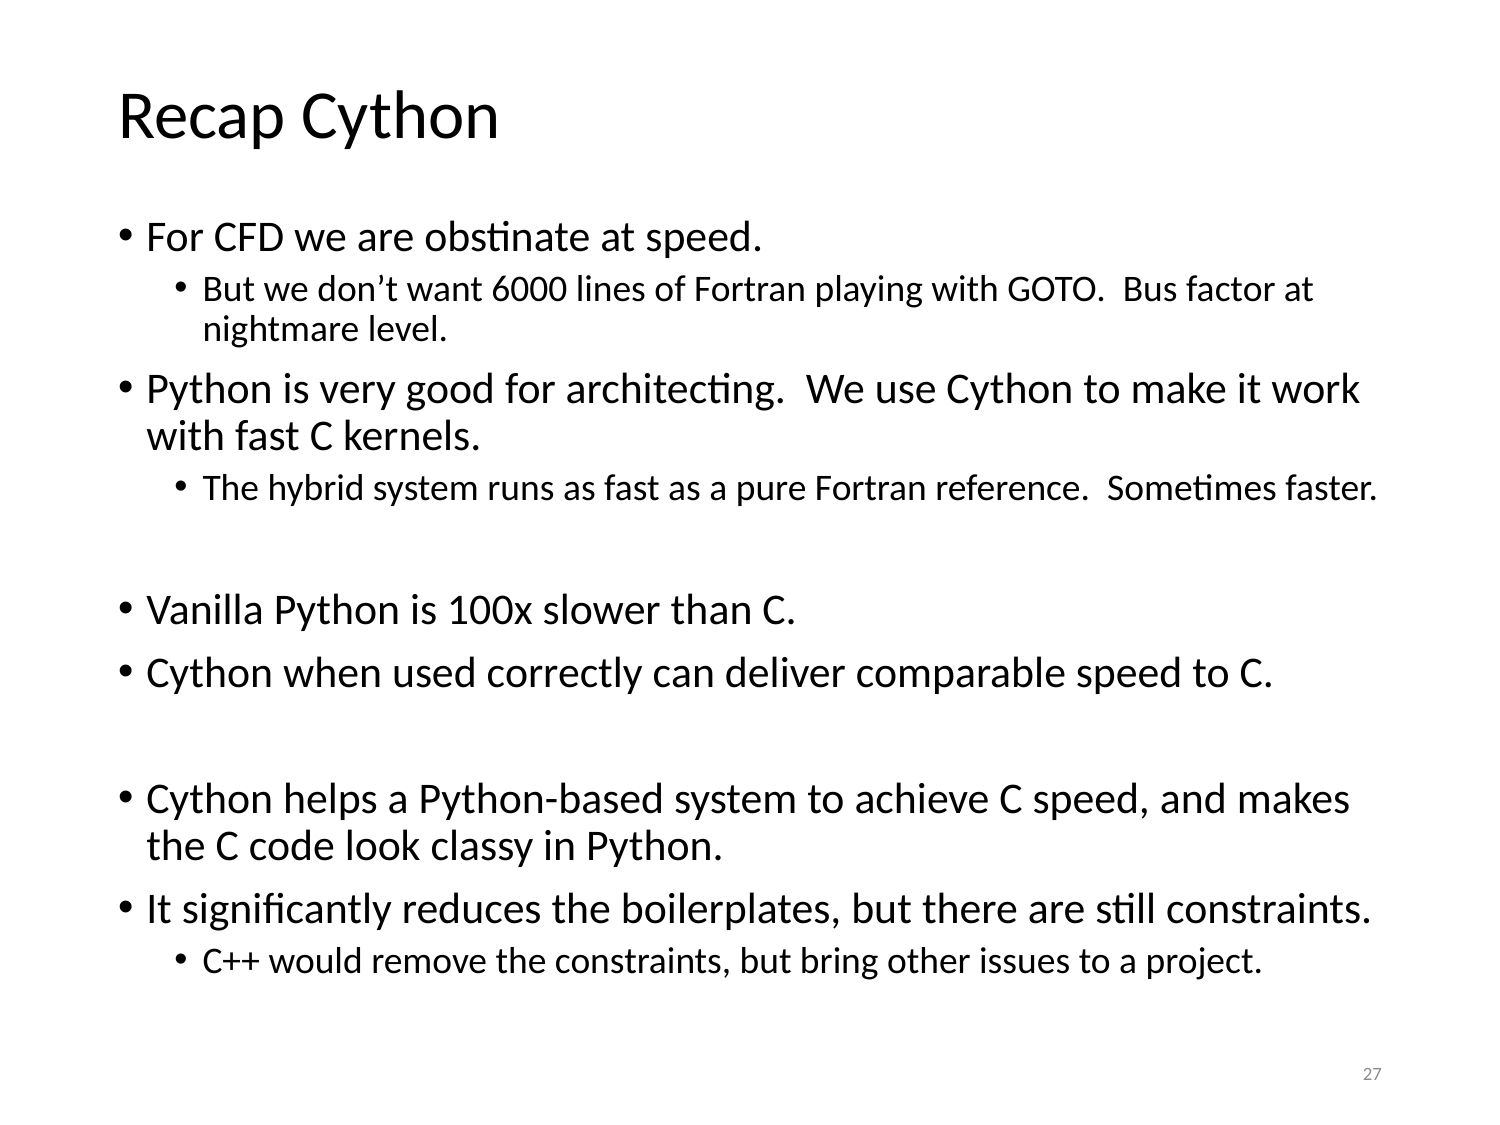

# Recap Cython
For CFD we are obstinate at speed.
But we don’t want 6000 lines of Fortran playing with GOTO.  Bus factor at nightmare level.
Python is very good for architecting.  We use Cython to make it work with fast C kernels.
The hybrid system runs as fast as a pure Fortran reference.  Sometimes faster.

Vanilla Python is 100x slower than C.
Cython when used correctly can deliver comparable speed to C.

Cython helps a Python-based system to achieve C speed, and makes the C code look classy in Python.
It significantly reduces the boilerplates, but there are still constraints.
C++ would remove the constraints, but bring other issues to a project.
27